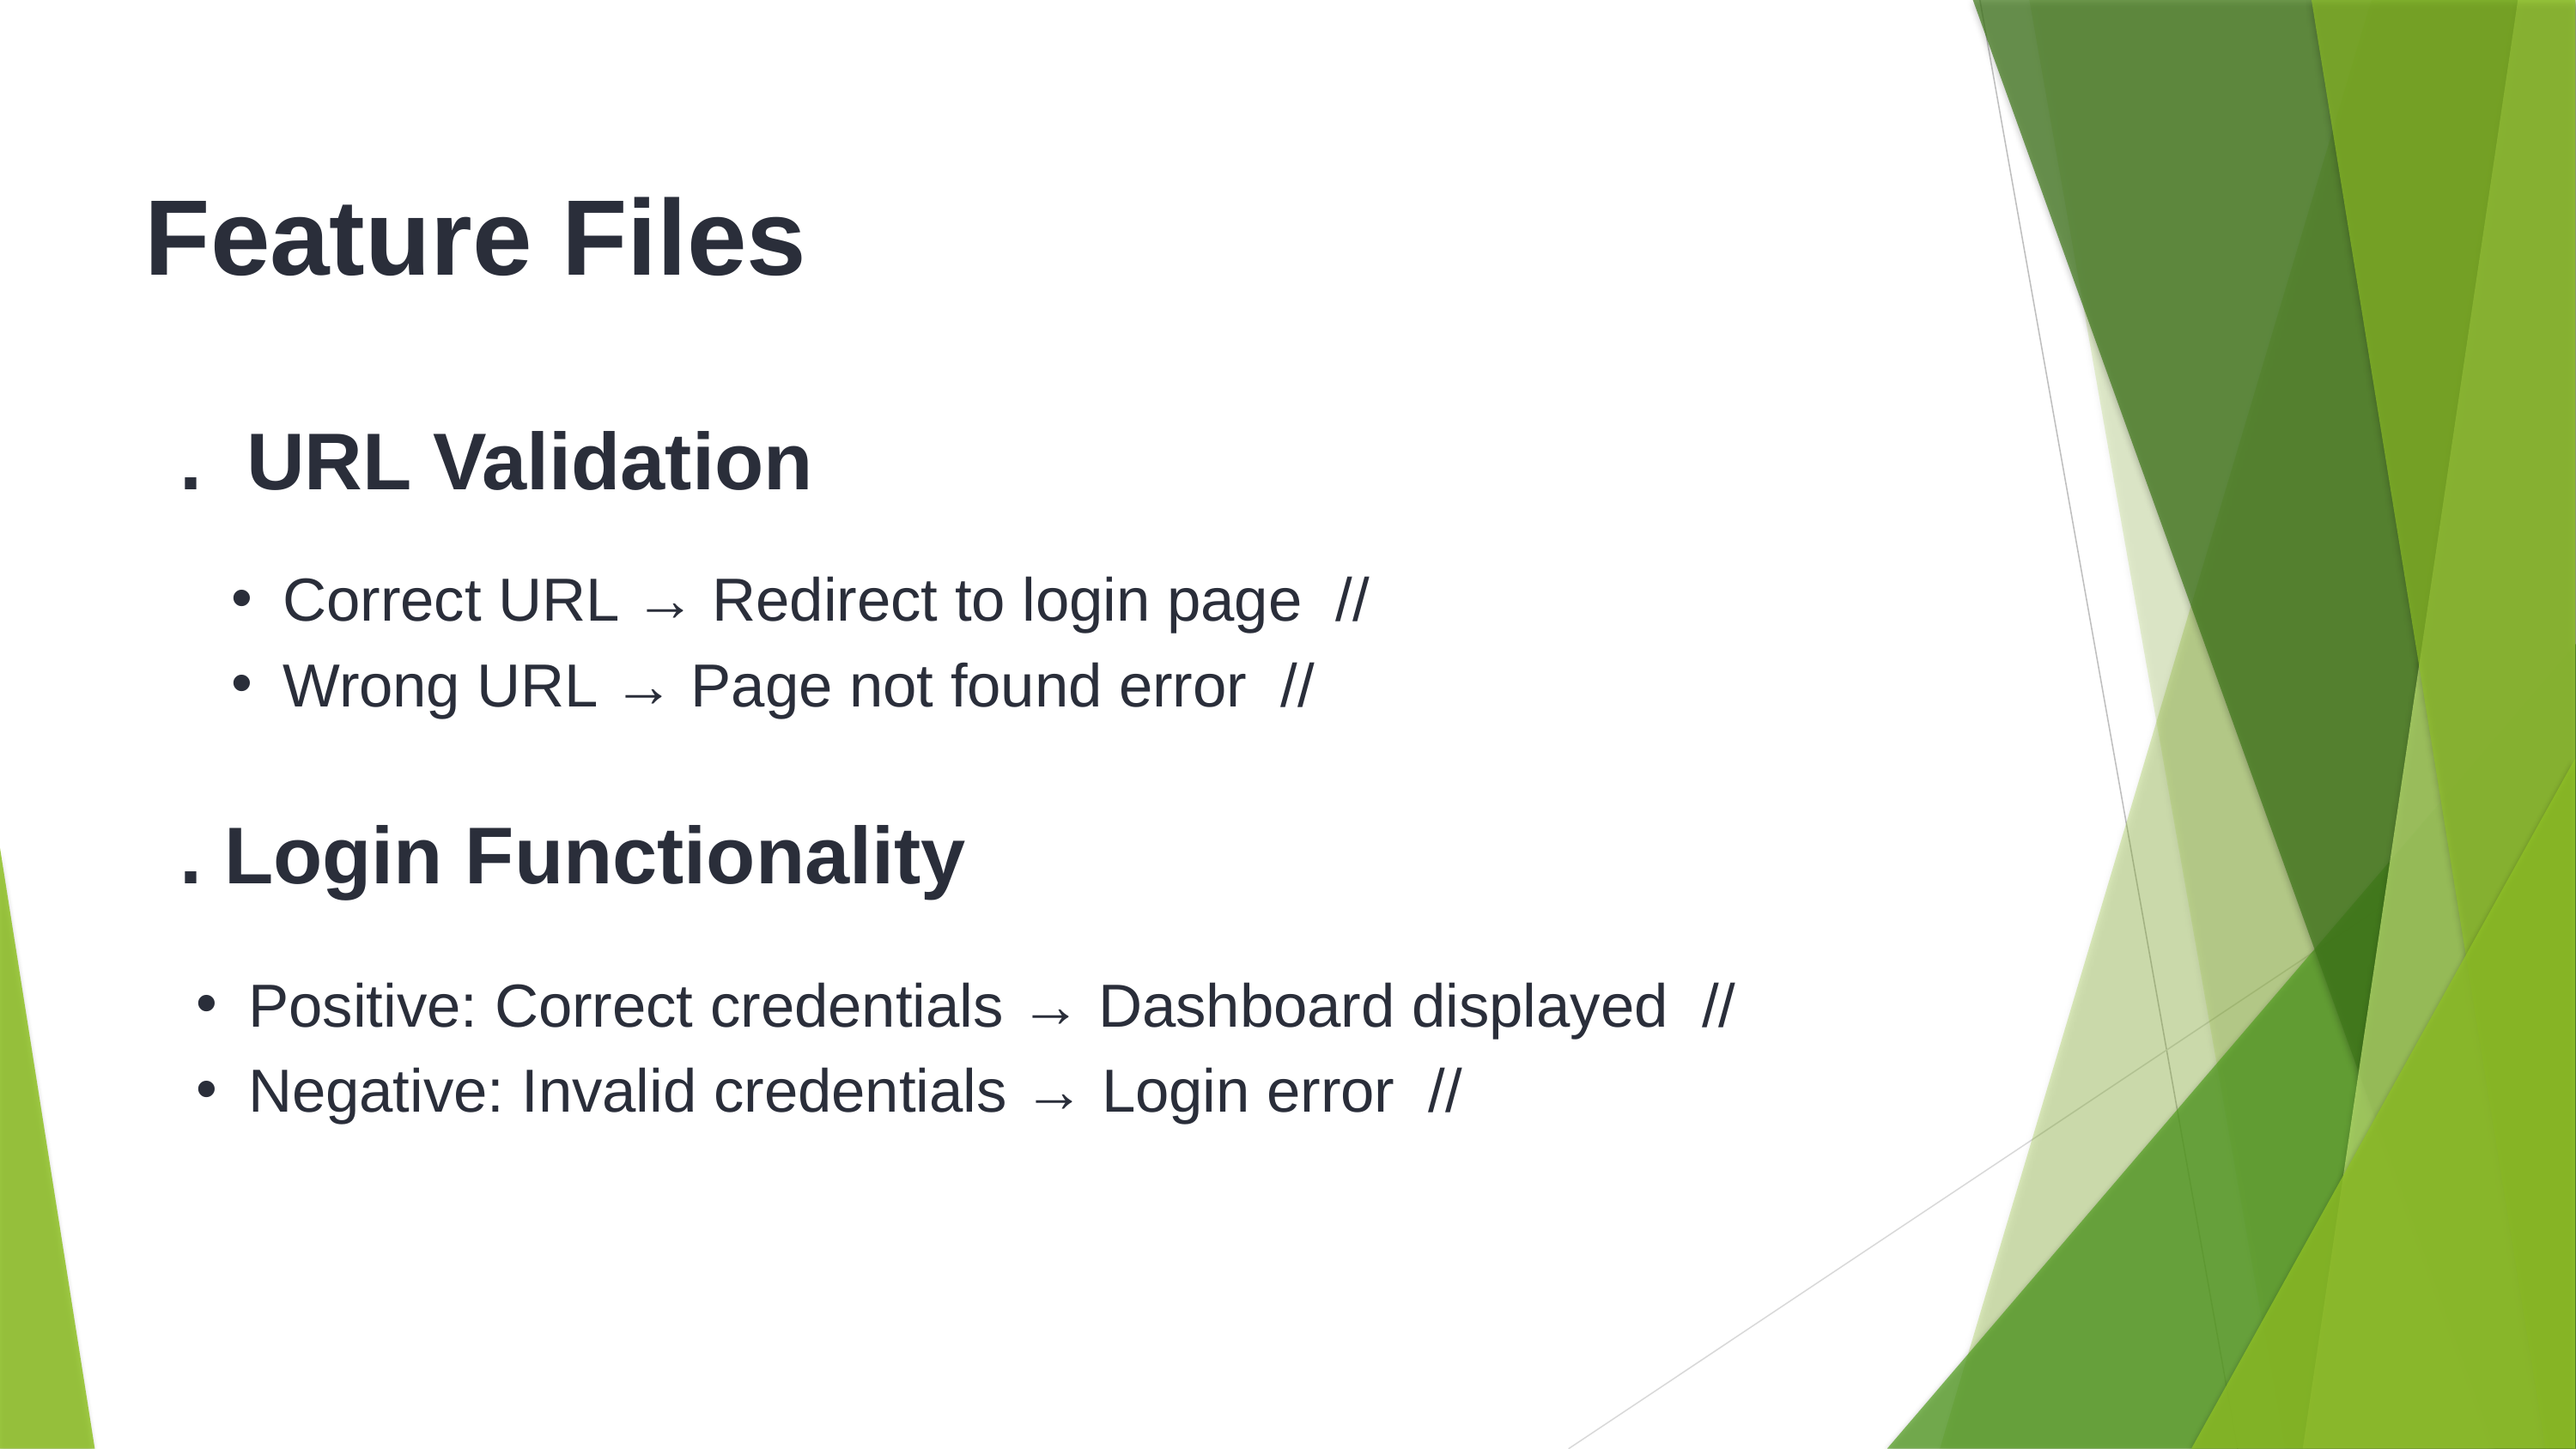

Feature Files
.  URL Validation
Correct URL → Redirect to login page  //
Wrong URL → Page not found error  //

. Login Functionality
Positive: Correct credentials → Dashboard displayed  //
Negative: Invalid credentials → Login error  //